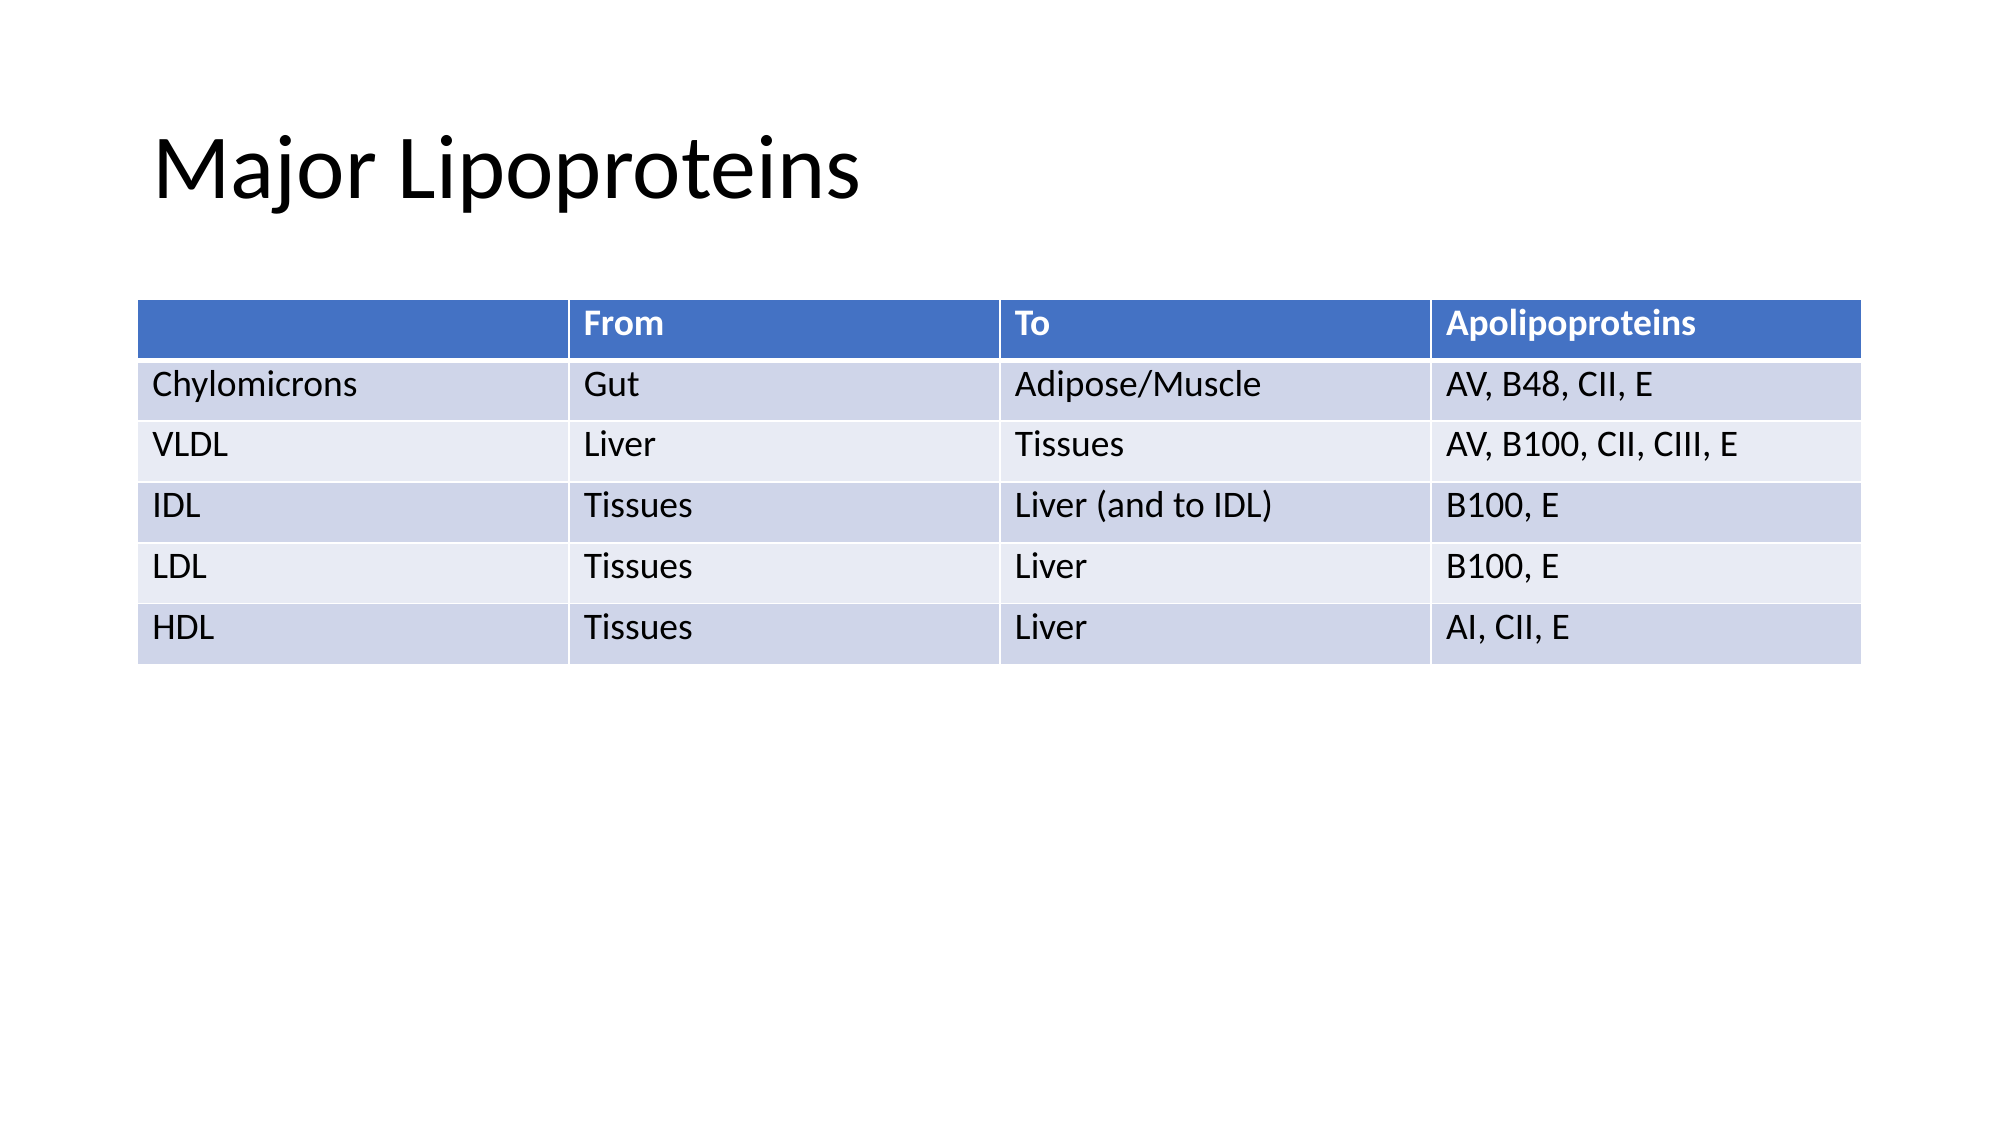

# Major Lipoproteins
|  | From | To | Apolipoproteins |
| --- | --- | --- | --- |
| Chylomicrons | Gut | Adipose/Muscle | AV, B48, CII, E |
| VLDL | Liver | Tissues | AV, B100, CII, CIII, E |
| IDL | Tissues | Liver (and to IDL) | B100, E |
| LDL | Tissues | Liver | B100, E |
| HDL | Tissues | Liver | AI, CII, E |